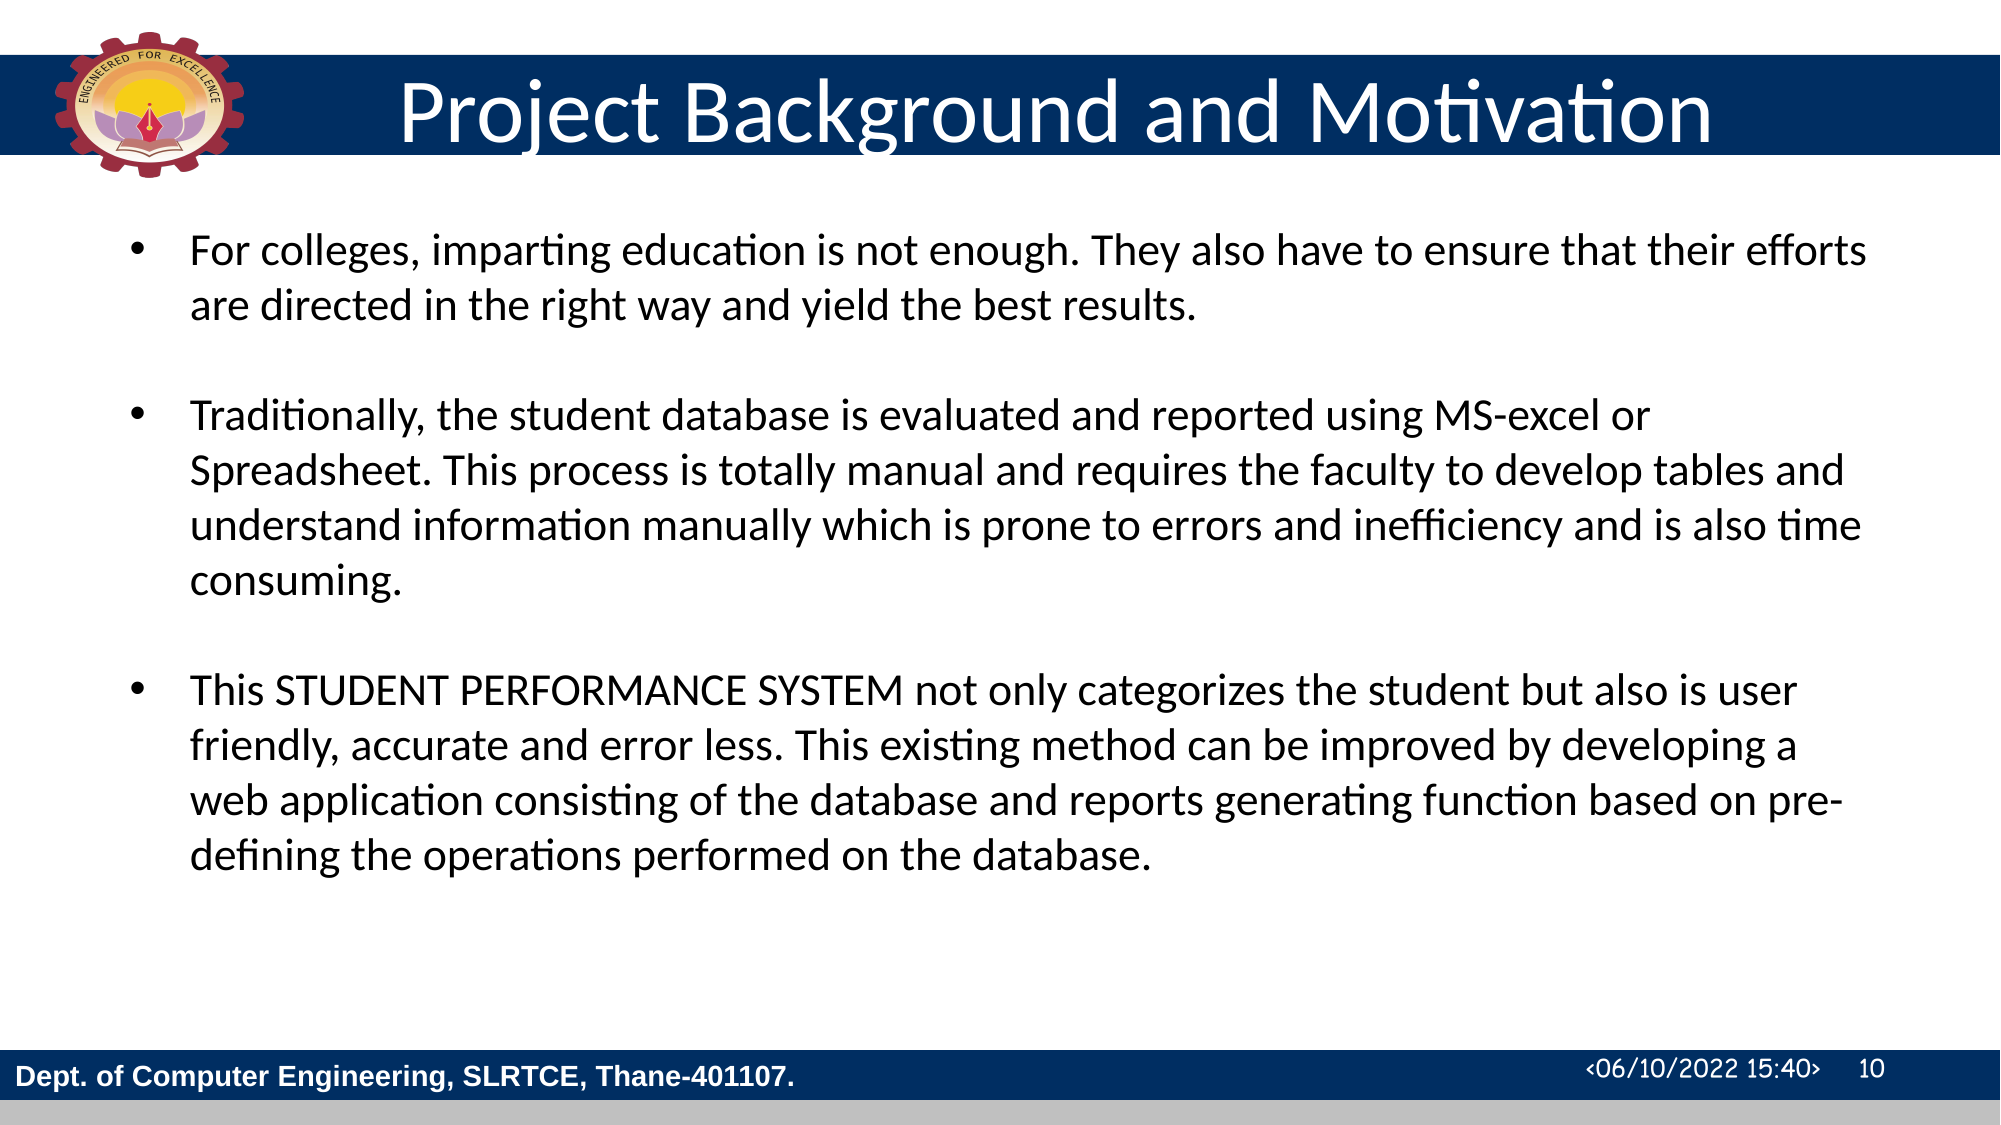

# Project Background and Motivation
For colleges, imparting education is not enough. They also have to ensure that their efforts are directed in the right way and yield the best results.

Traditionally, the student database is evaluated and reported using MS-excel or Spreadsheet. This process is totally manual and requires the faculty to develop tables and understand information manually which is prone to errors and inefficiency and is also time consuming.

This STUDENT PERFORMANCE SYSTEM not only categorizes the student but also is user friendly, accurate and error less. This existing method can be improved by developing a web application consisting of the database and reports generating function based on pre-defining the operations performed on the database.
<06/10/2022 15:40>     10